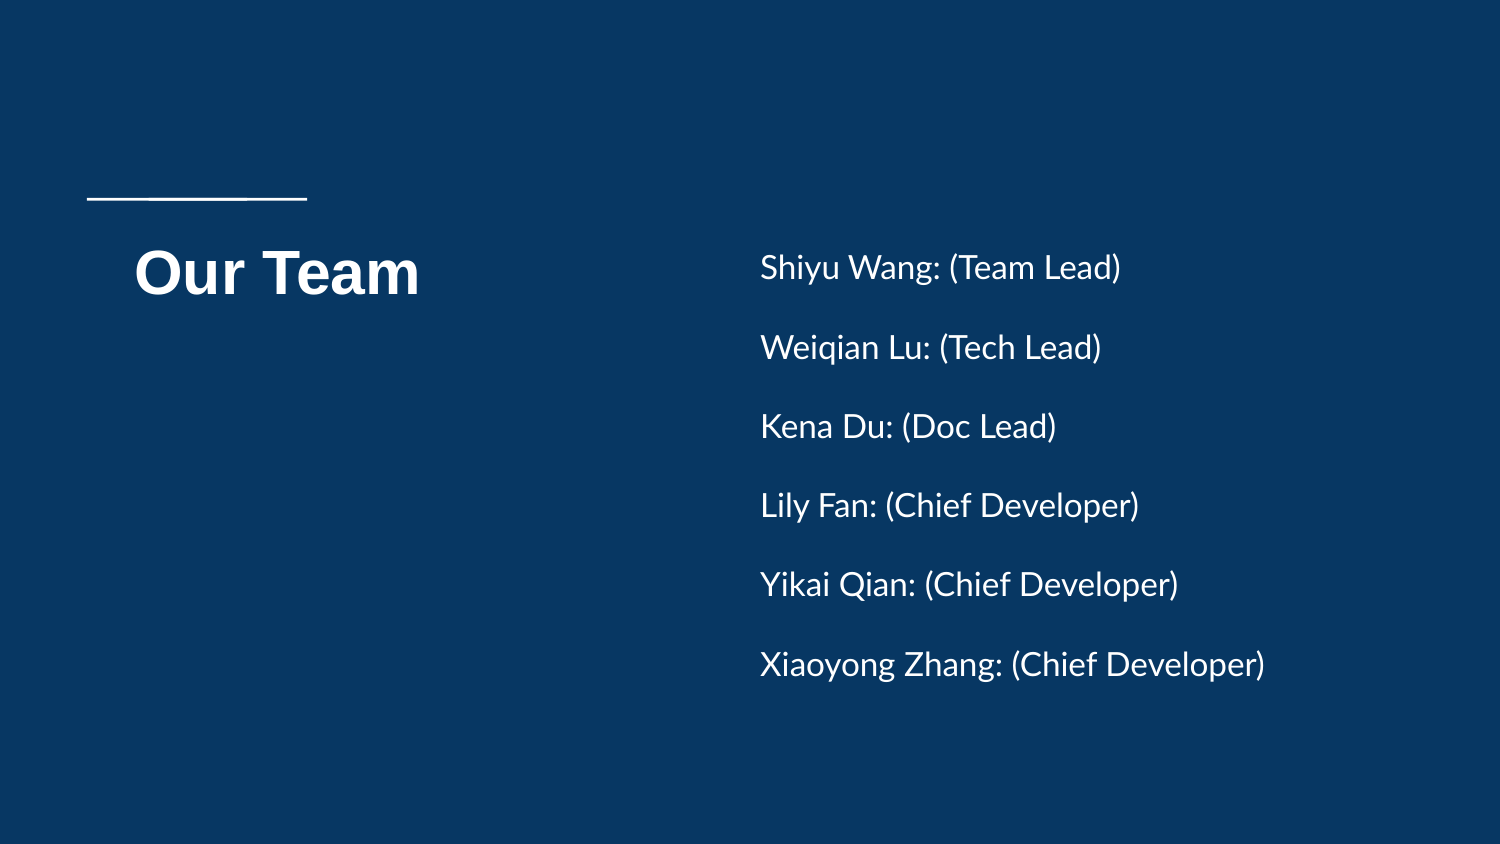

# Our Team
Shiyu Wang: (Team Lead)
Weiqian Lu: (Tech Lead)
Kena Du: (Doc Lead)
Lily Fan: (Chief Developer)
Yikai Qian: (Chief Developer)
Xiaoyong Zhang: (Chief Developer)